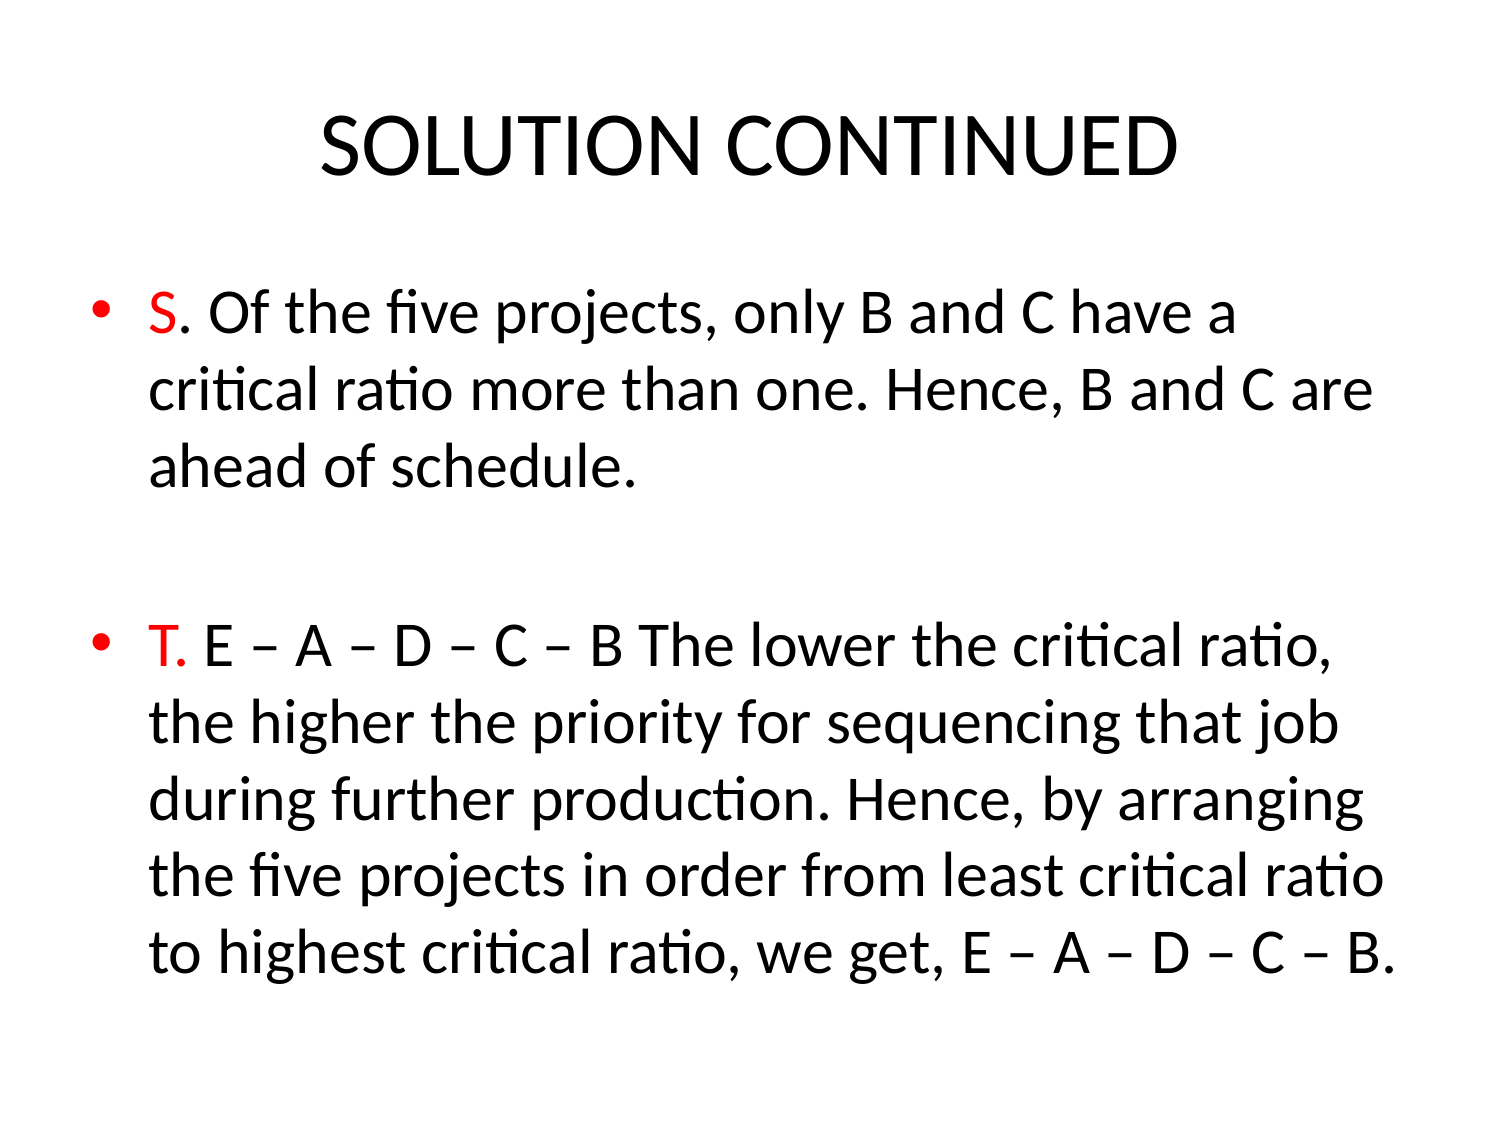

# SOLUTION CONTINUED
S. Of the five projects, only B and C have a critical ratio more than one. Hence, B and C are ahead of schedule.

T. E – A – D – C – B The lower the critical ratio, the higher the priority for sequencing that job during further production. Hence, by arranging the five projects in order from least critical ratio to highest critical ratio, we get, E – A – D – C – B.